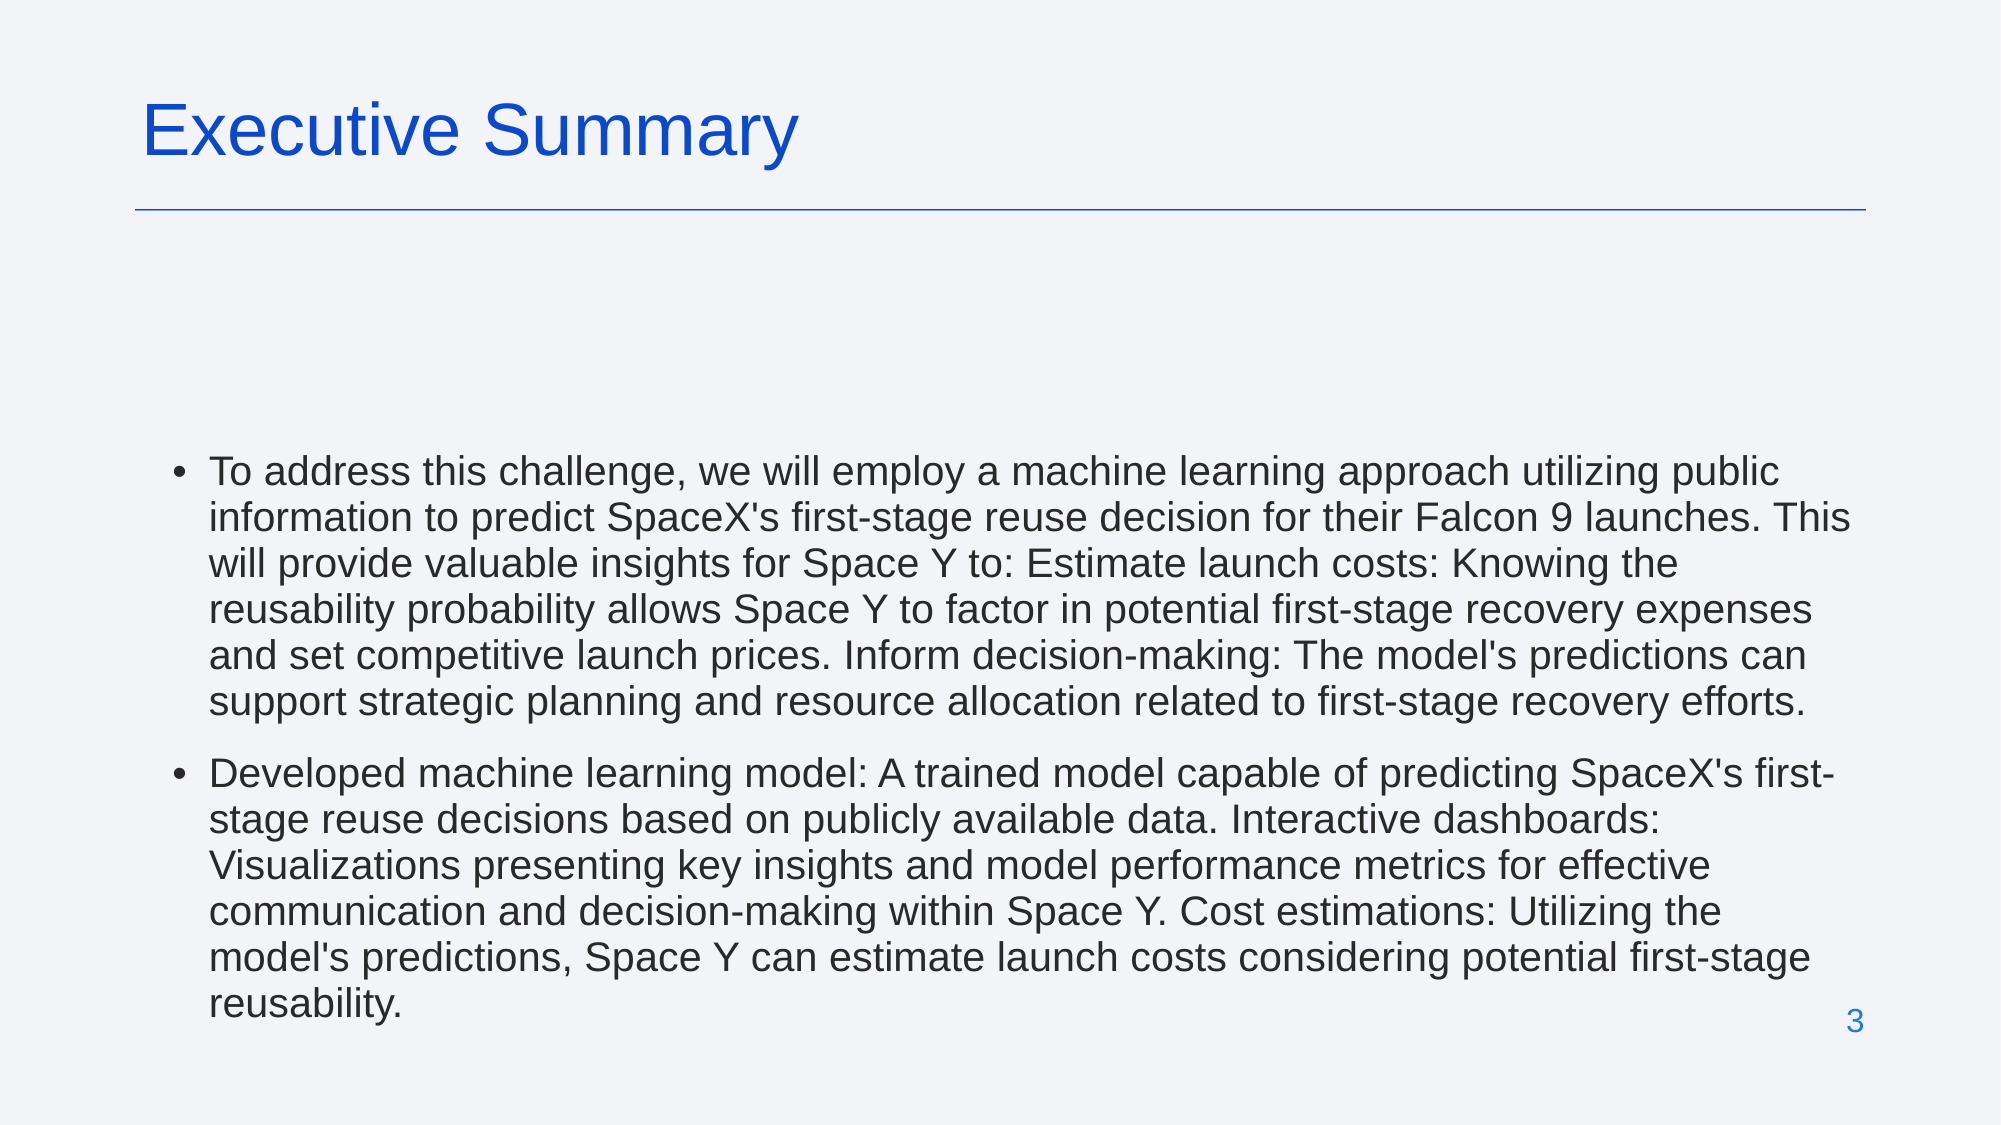

Executive Summary
To address this challenge, we will employ a machine learning approach utilizing public information to predict SpaceX's first-stage reuse decision for their Falcon 9 launches. This will provide valuable insights for Space Y to: Estimate launch costs: Knowing the reusability probability allows Space Y to factor in potential first-stage recovery expenses and set competitive launch prices. Inform decision-making: The model's predictions can support strategic planning and resource allocation related to first-stage recovery efforts.
Developed machine learning model: A trained model capable of predicting SpaceX's first-stage reuse decisions based on publicly available data. Interactive dashboards: Visualizations presenting key insights and model performance metrics for effective communication and decision-making within Space Y. Cost estimations: Utilizing the model's predictions, Space Y can estimate launch costs considering potential first-stage reusability.
3